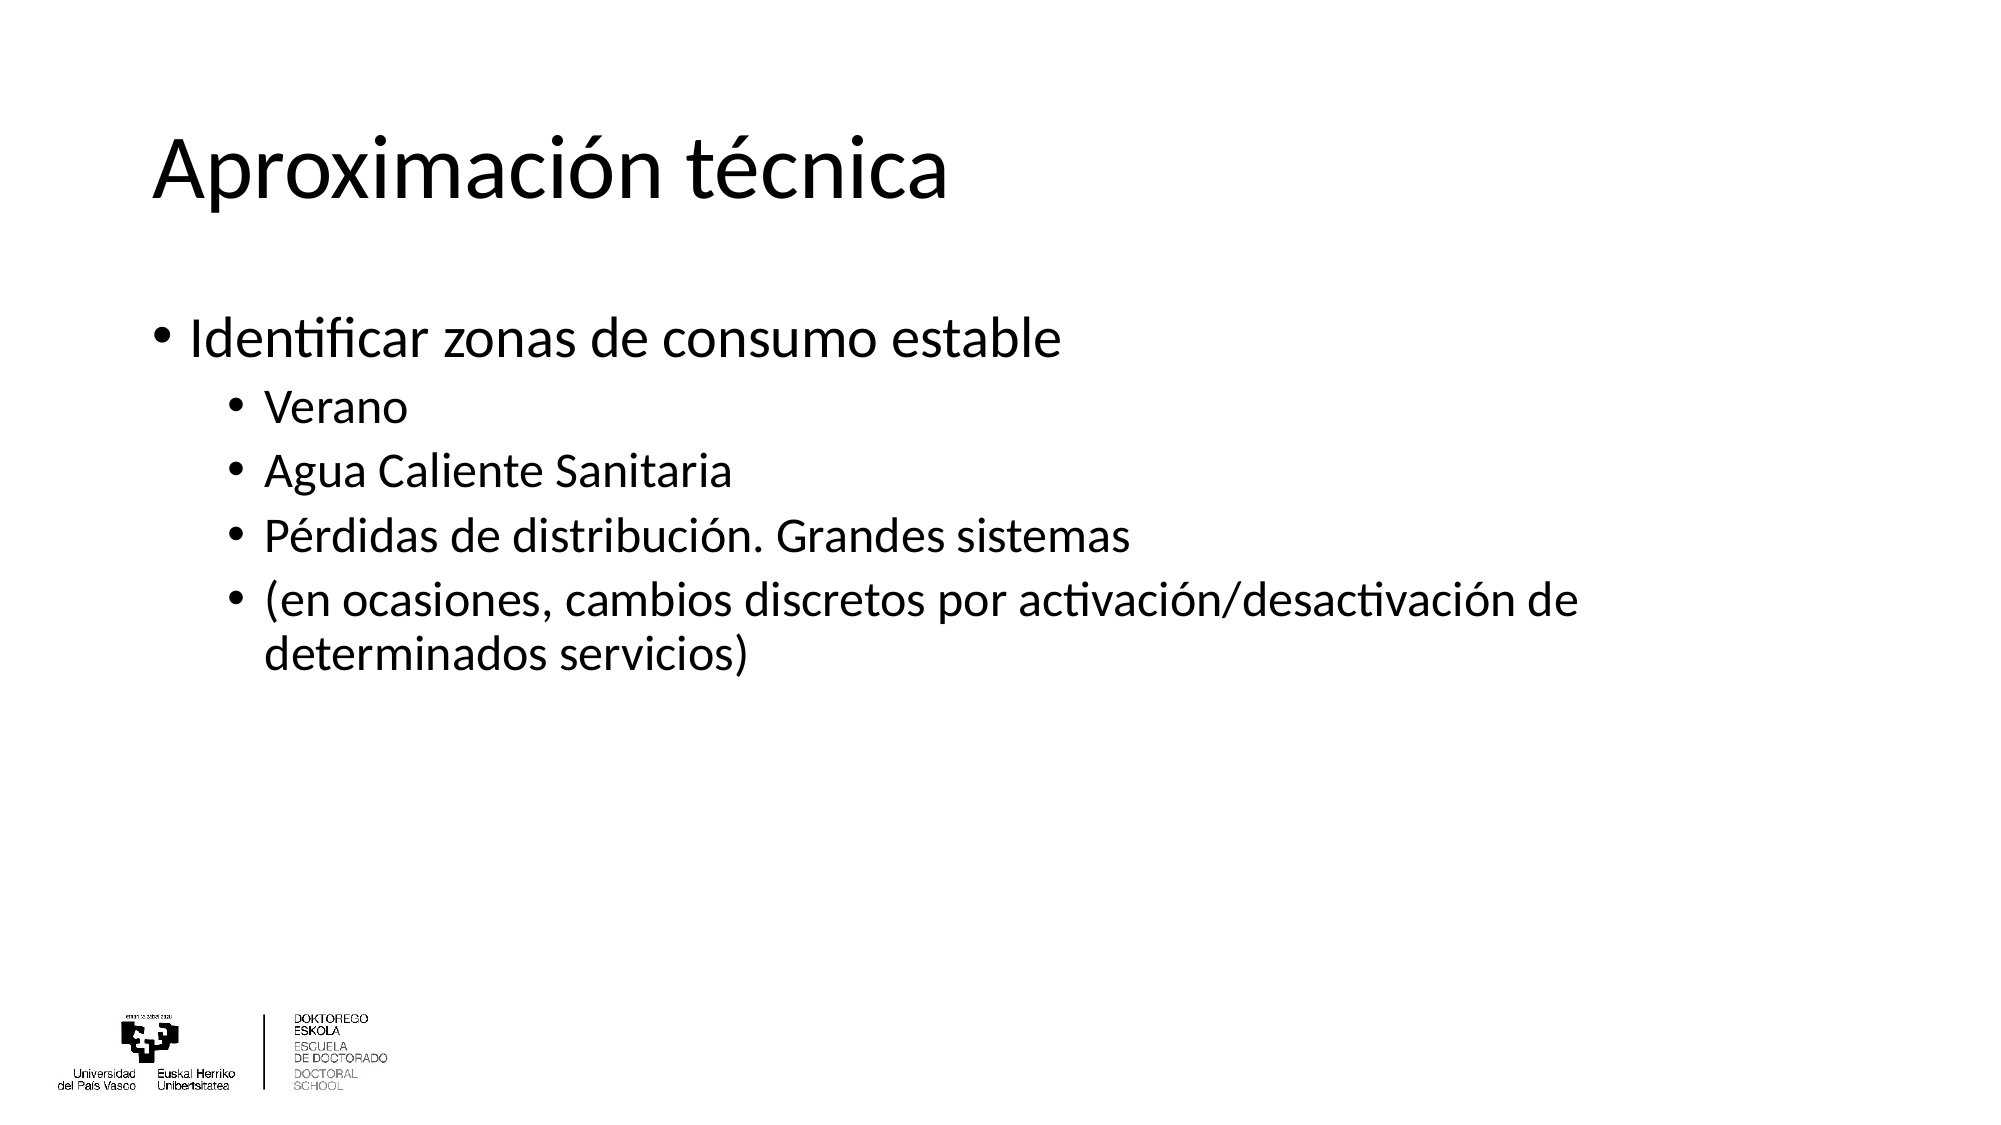

# Aproximación técnica
Identificar zonas de consumo estable
Verano
Agua Caliente Sanitaria
Pérdidas de distribución. Grandes sistemas
(en ocasiones, cambios discretos por activación/desactivación de determinados servicios)